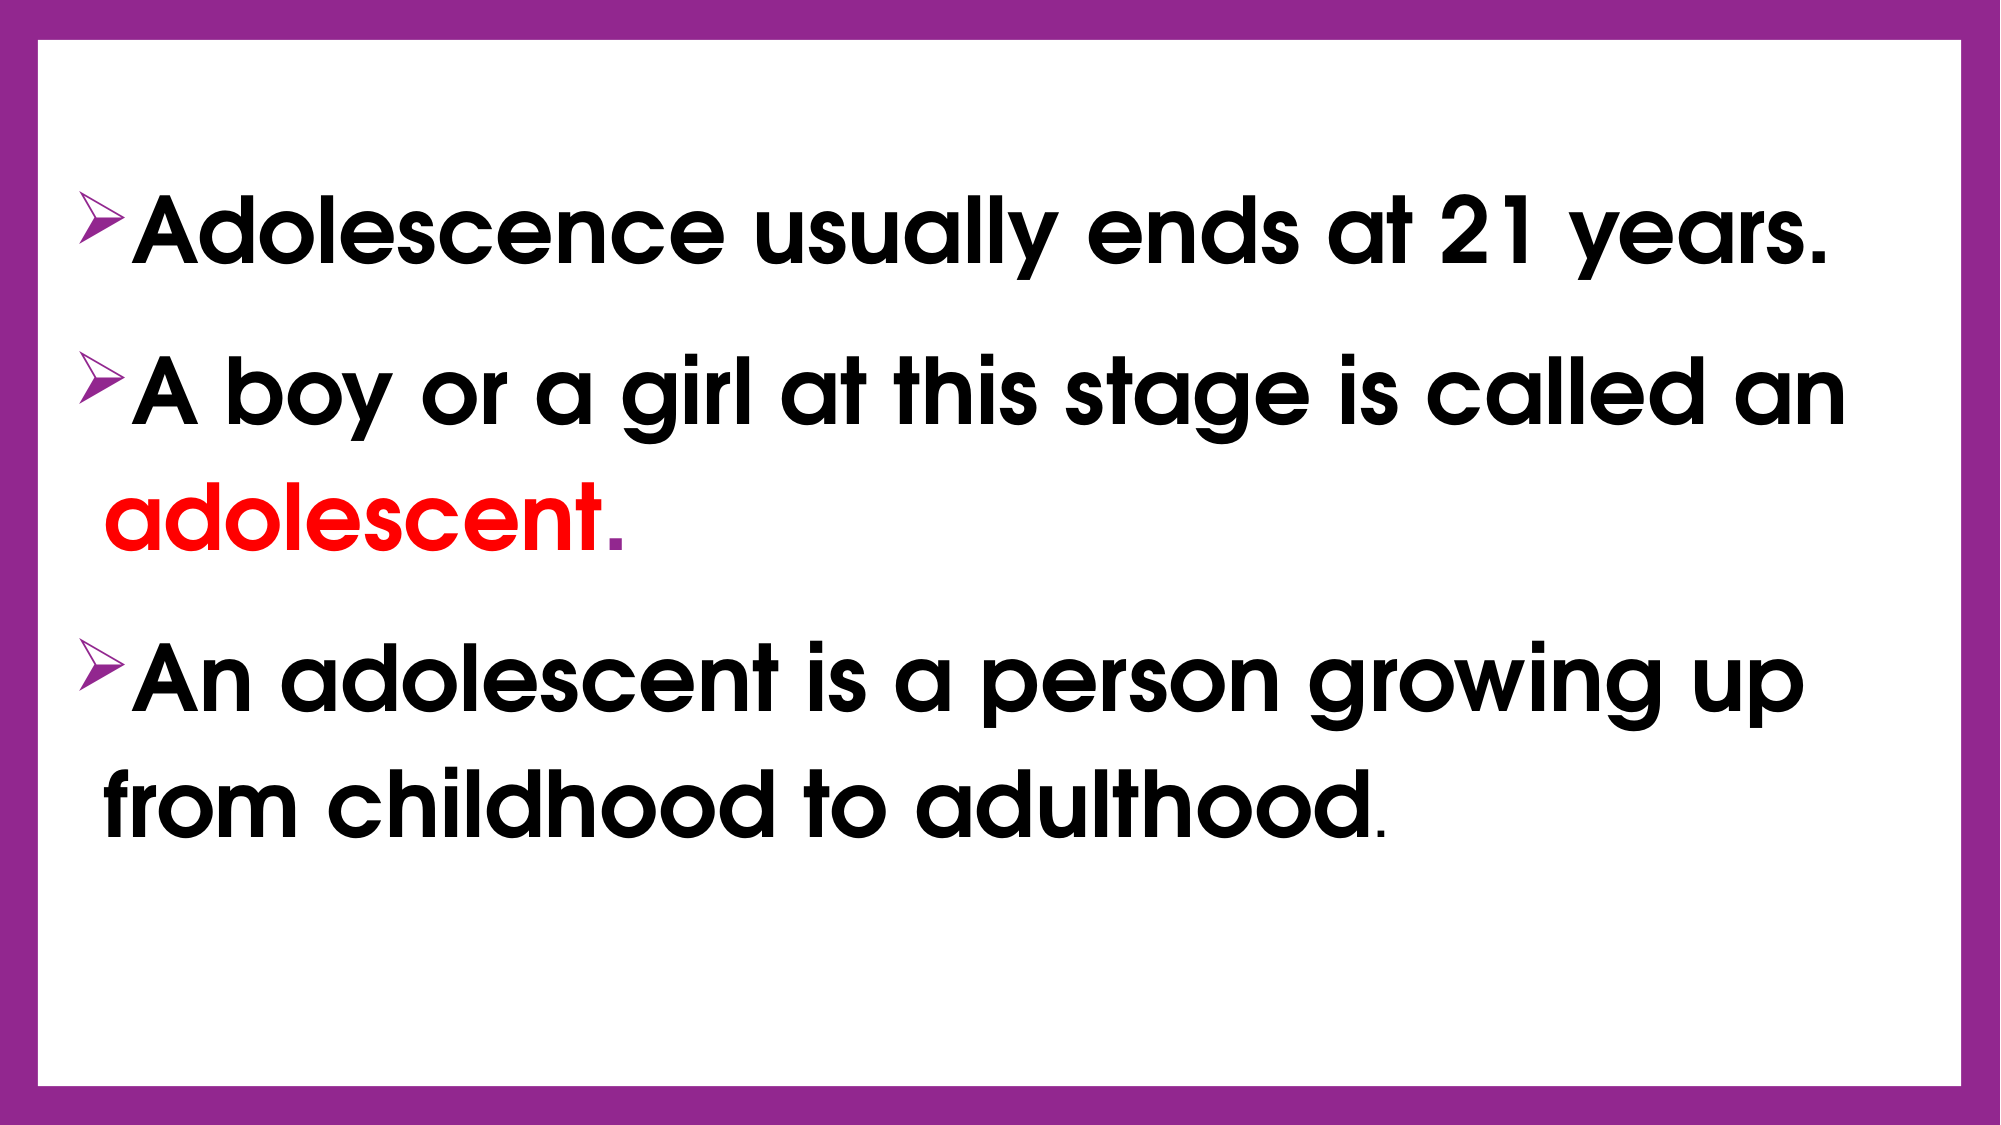

Adolescence usually ends at 21 years.
A boy or a girl at this stage is called an adolescent.
An adolescent is a person growing up from childhood to adulthood.